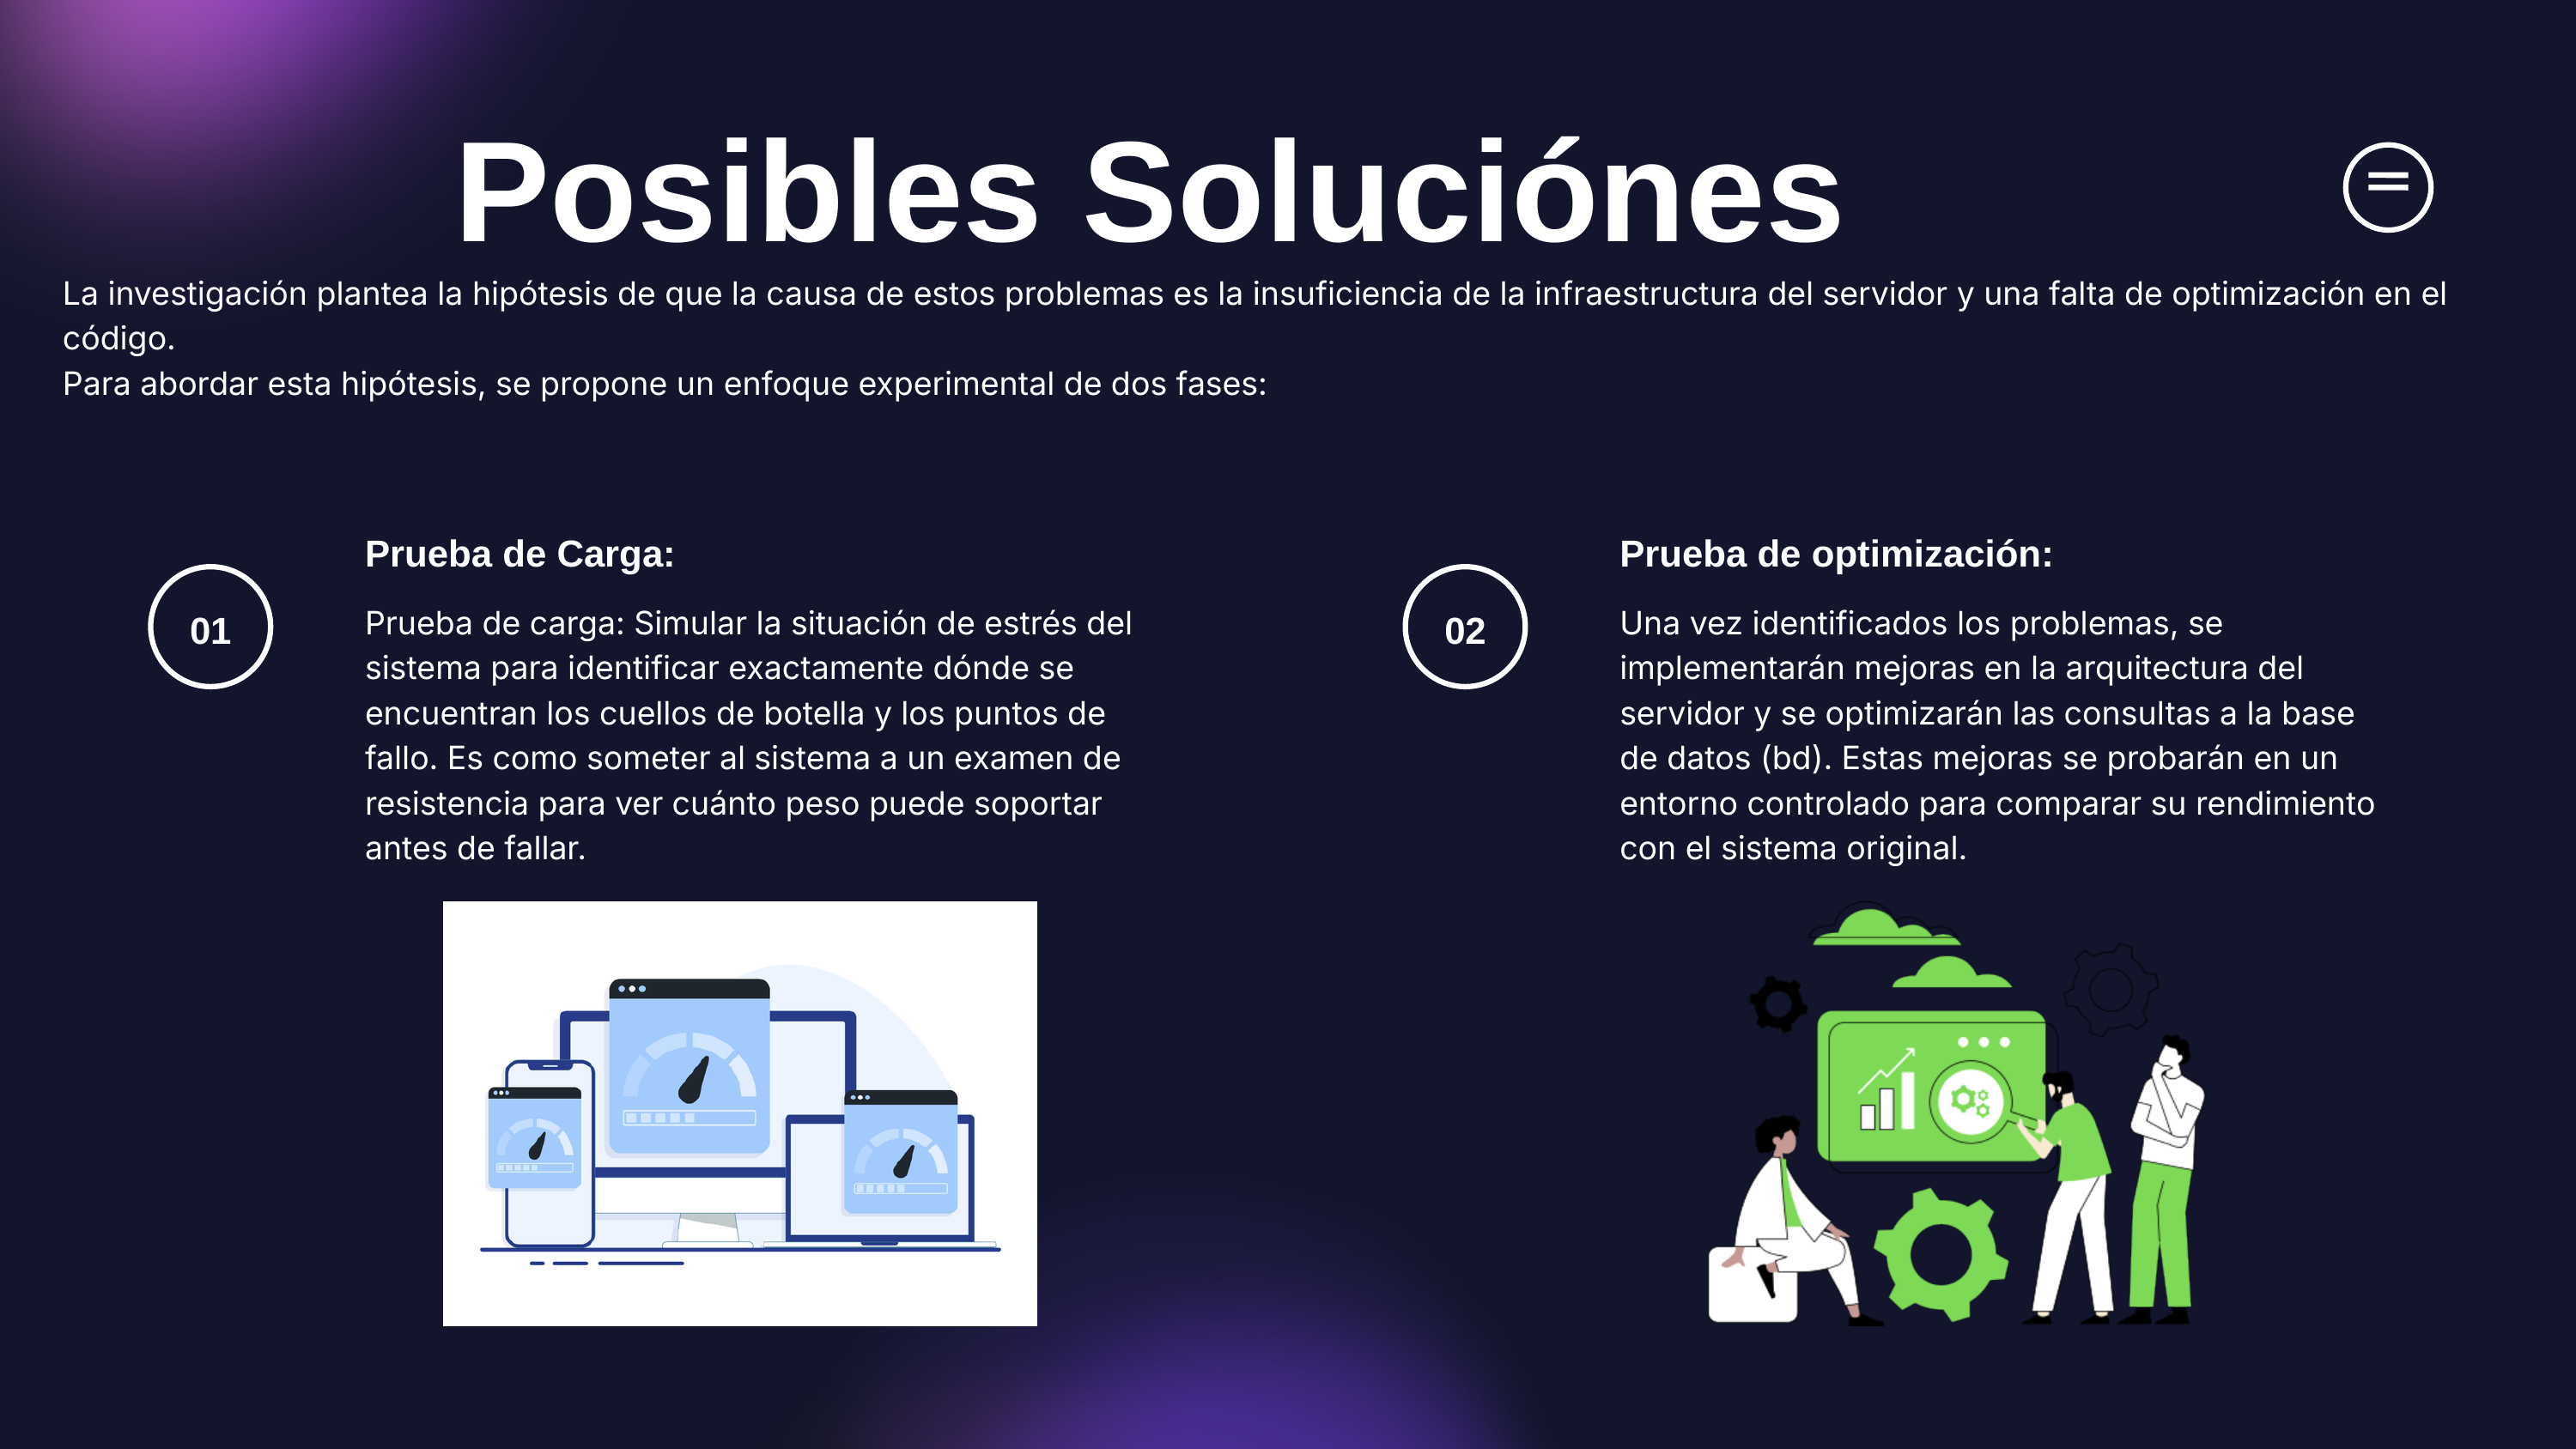

Posibles Soluciónes

La investigación plantea la hipótesis de que la causa de estos problemas es la insuficiencia de la infraestructura del servidor y una falta de optimización en el código.
Para abordar esta hipótesis, se propone un enfoque experimental de dos fases:

Prueba de Carga:

Prueba de carga: Simular la situación de estrés del sistema para identificar exactamente dónde se encuentran los cuellos de botella y los puntos de fallo. Es como someter al sistema a un examen de resistencia para ver cuánto peso puede soportar antes de fallar.
01
Prueba de optimización:

Una vez identificados los problemas, se implementarán mejoras en la arquitectura del servidor y se optimizarán las consultas a la base de datos (bd). Estas mejoras se probarán en un entorno controlado para comparar su rendimiento con el sistema original.
02